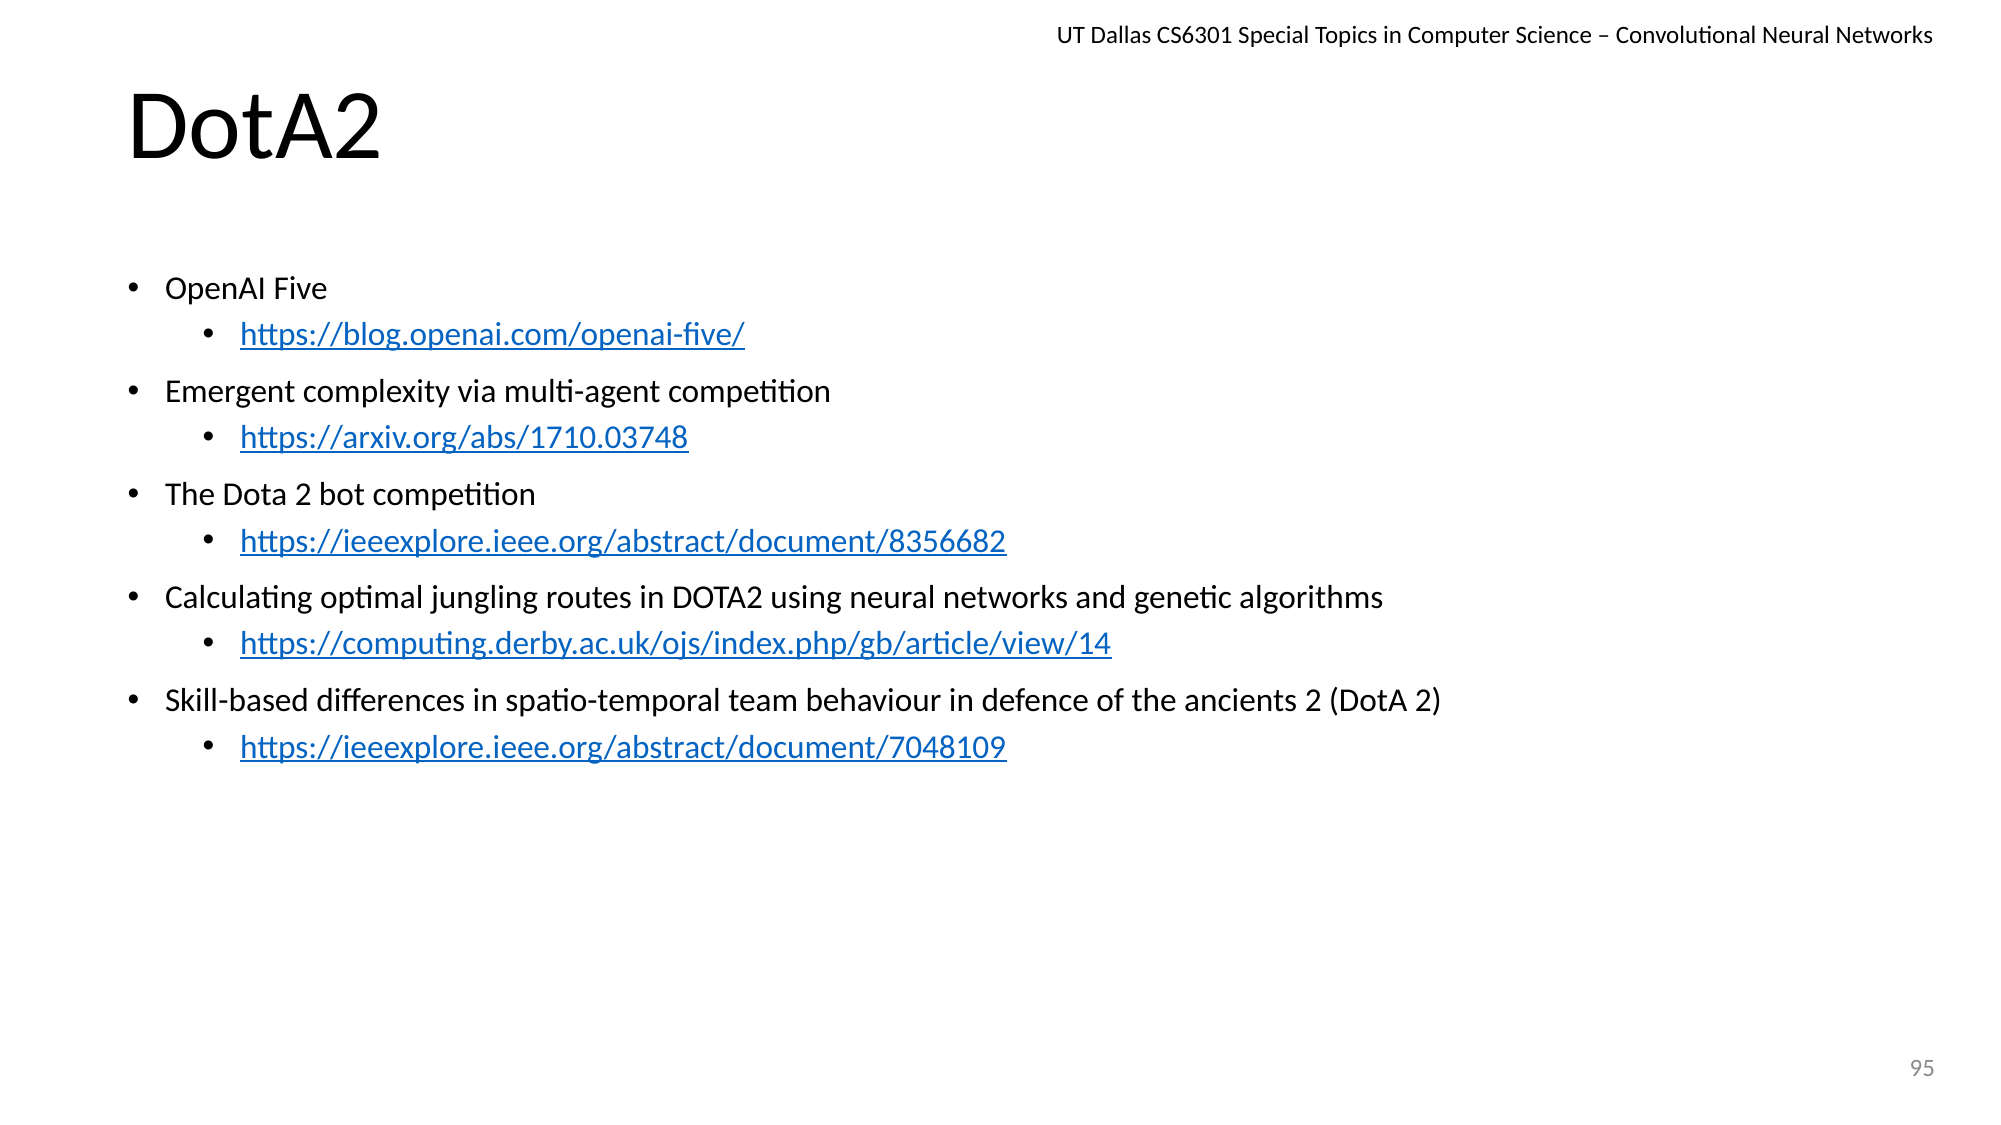

UT Dallas CS6301 Special Topics in Computer Science – Convolutional Neural Networks
# DotA2
OpenAI Five
https://blog.openai.com/openai-five/
Emergent complexity via multi-agent competition
https://arxiv.org/abs/1710.03748
The Dota 2 bot competition
https://ieeexplore.ieee.org/abstract/document/8356682
Calculating optimal jungling routes in DOTA2 using neural networks and genetic algorithms
https://computing.derby.ac.uk/ojs/index.php/gb/article/view/14
Skill-based differences in spatio-temporal team behaviour in defence of the ancients 2 (DotA 2)
https://ieeexplore.ieee.org/abstract/document/7048109

95